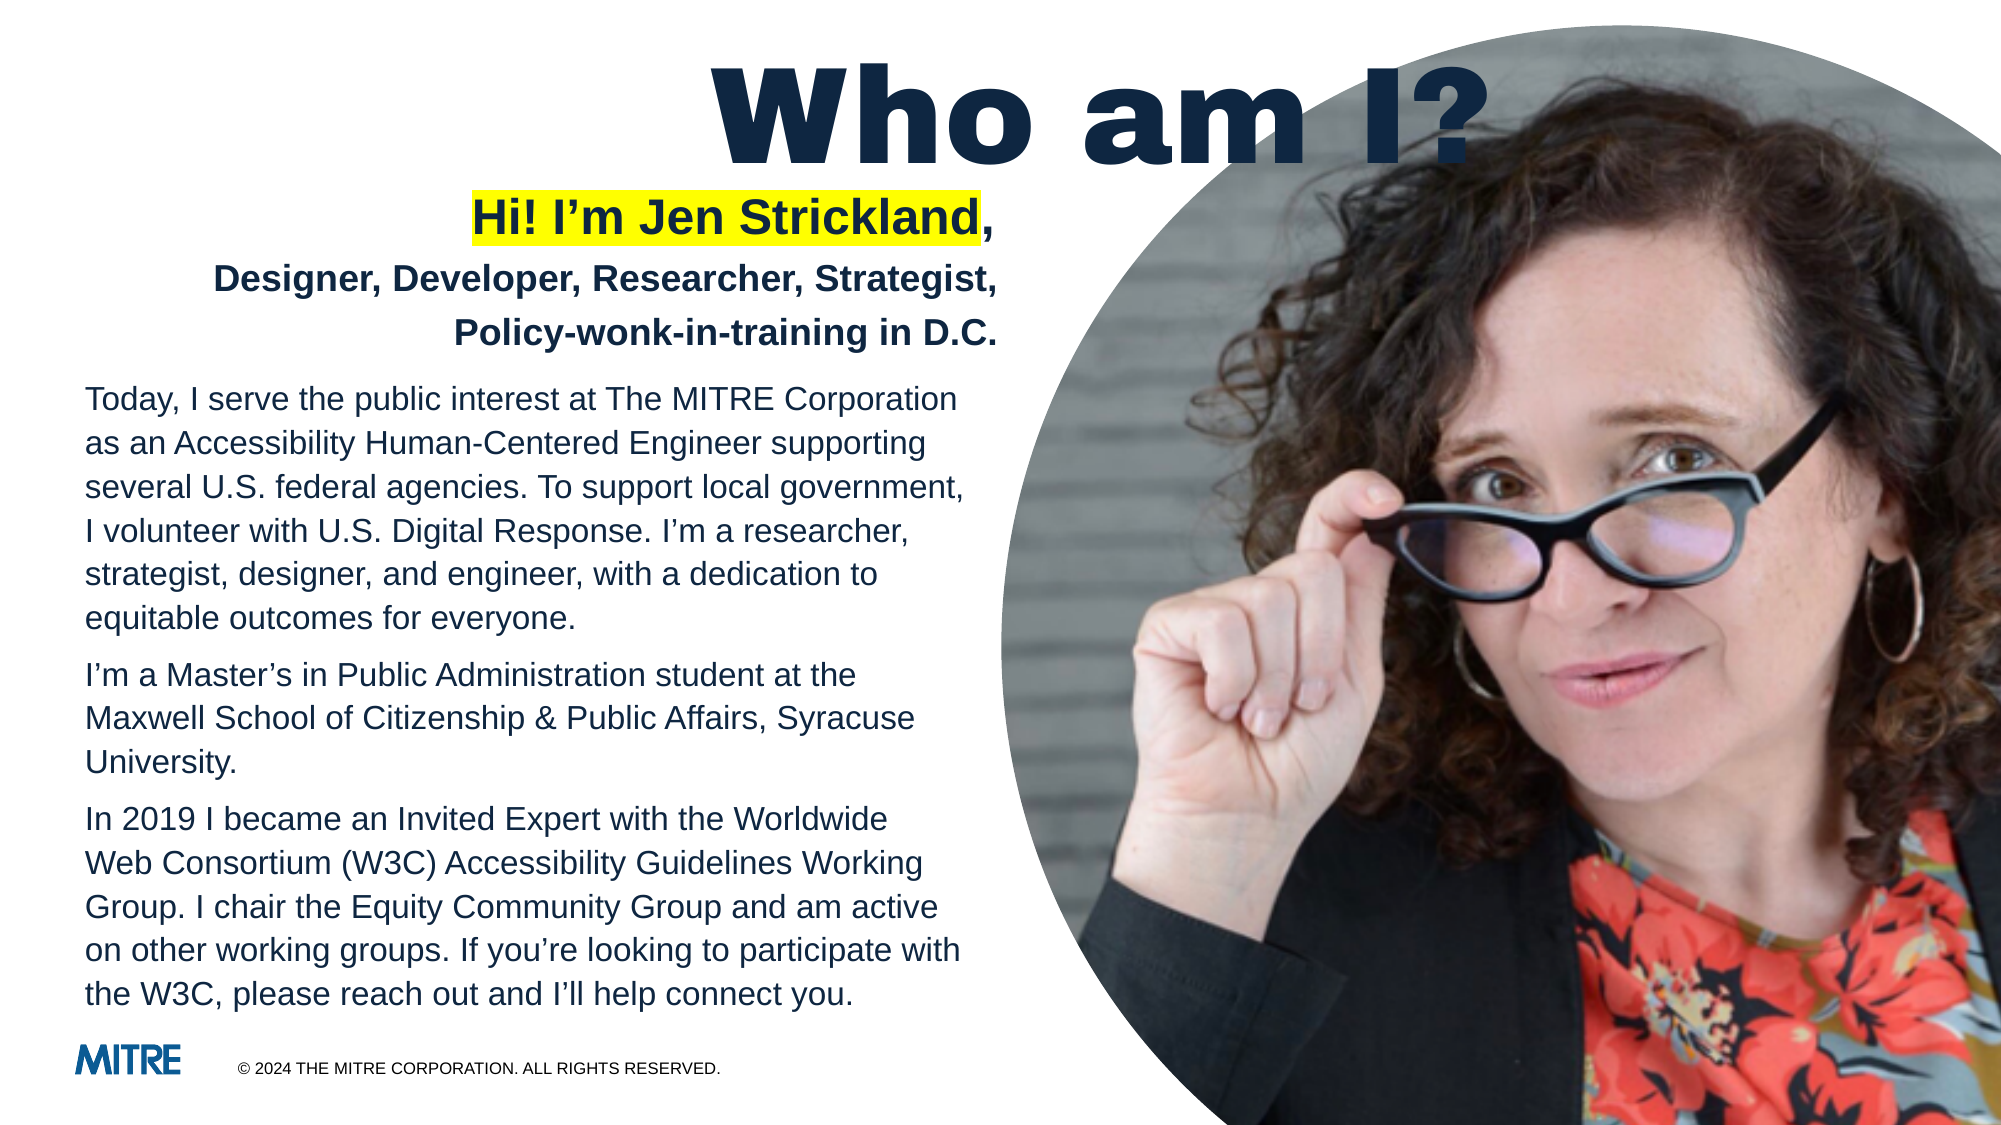

# Who am I?
Hi! I’m Jen Strickland,
Designer, Developer, Researcher, Strategist,
Policy-wonk-in-training in D.C.
Today, I serve the public interest at The MITRE Corporation as an Accessibility Human-Centered Engineer supporting several U.S. federal agencies. To support local government, I volunteer with U.S. Digital Response. I’m a researcher, strategist, designer, and engineer, with a dedication to equitable outcomes for everyone.
I’m a Master’s in Public Administration student at the Maxwell School of Citizenship & Public Affairs, Syracuse University.
In 2019 I became an Invited Expert with the Worldwide
Web Consortium (W3C) Accessibility Guidelines Working Group. I chair the Equity Community Group and am active on other working groups. If you’re looking to participate with the W3C, please reach out and I’ll help connect you.
© 2024 THE MITRE CORPORATION. ALL RIGHTS RESERVED.
2